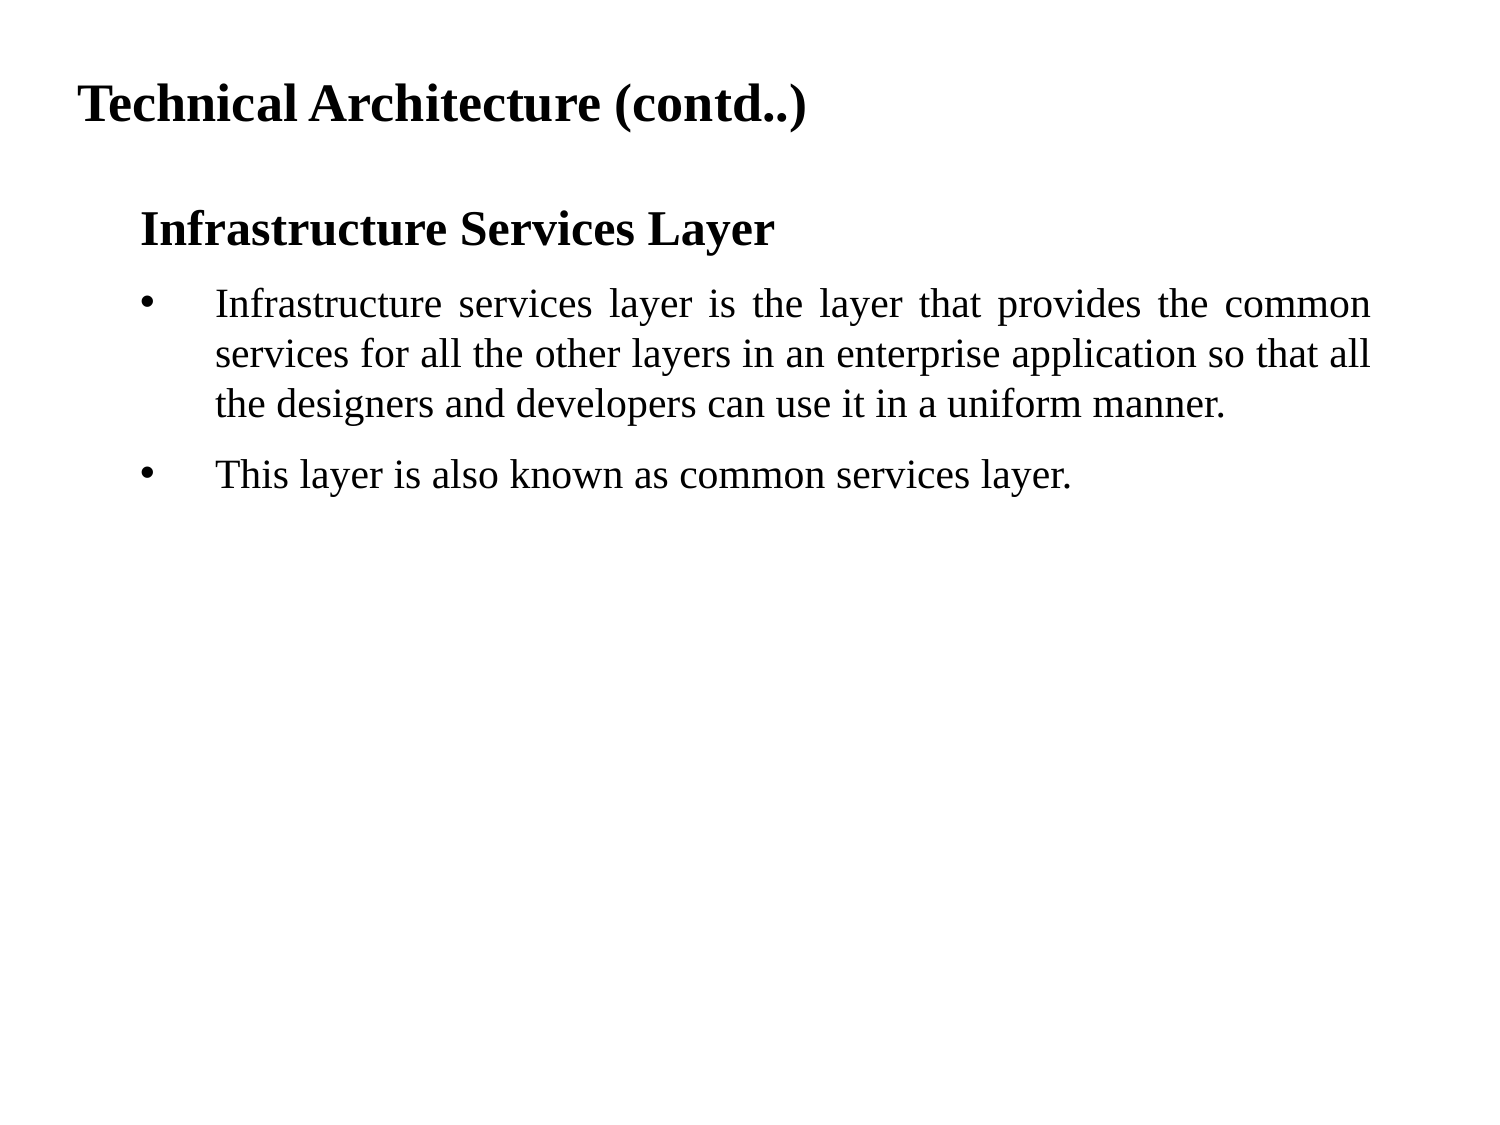

# Technical Architecture (contd..)
Infrastructure Services Layer
Infrastructure services layer is the layer that provides the common services for all the other layers in an enterprise application so that all the designers and developers can use it in a uniform manner.
This layer is also known as common services layer.